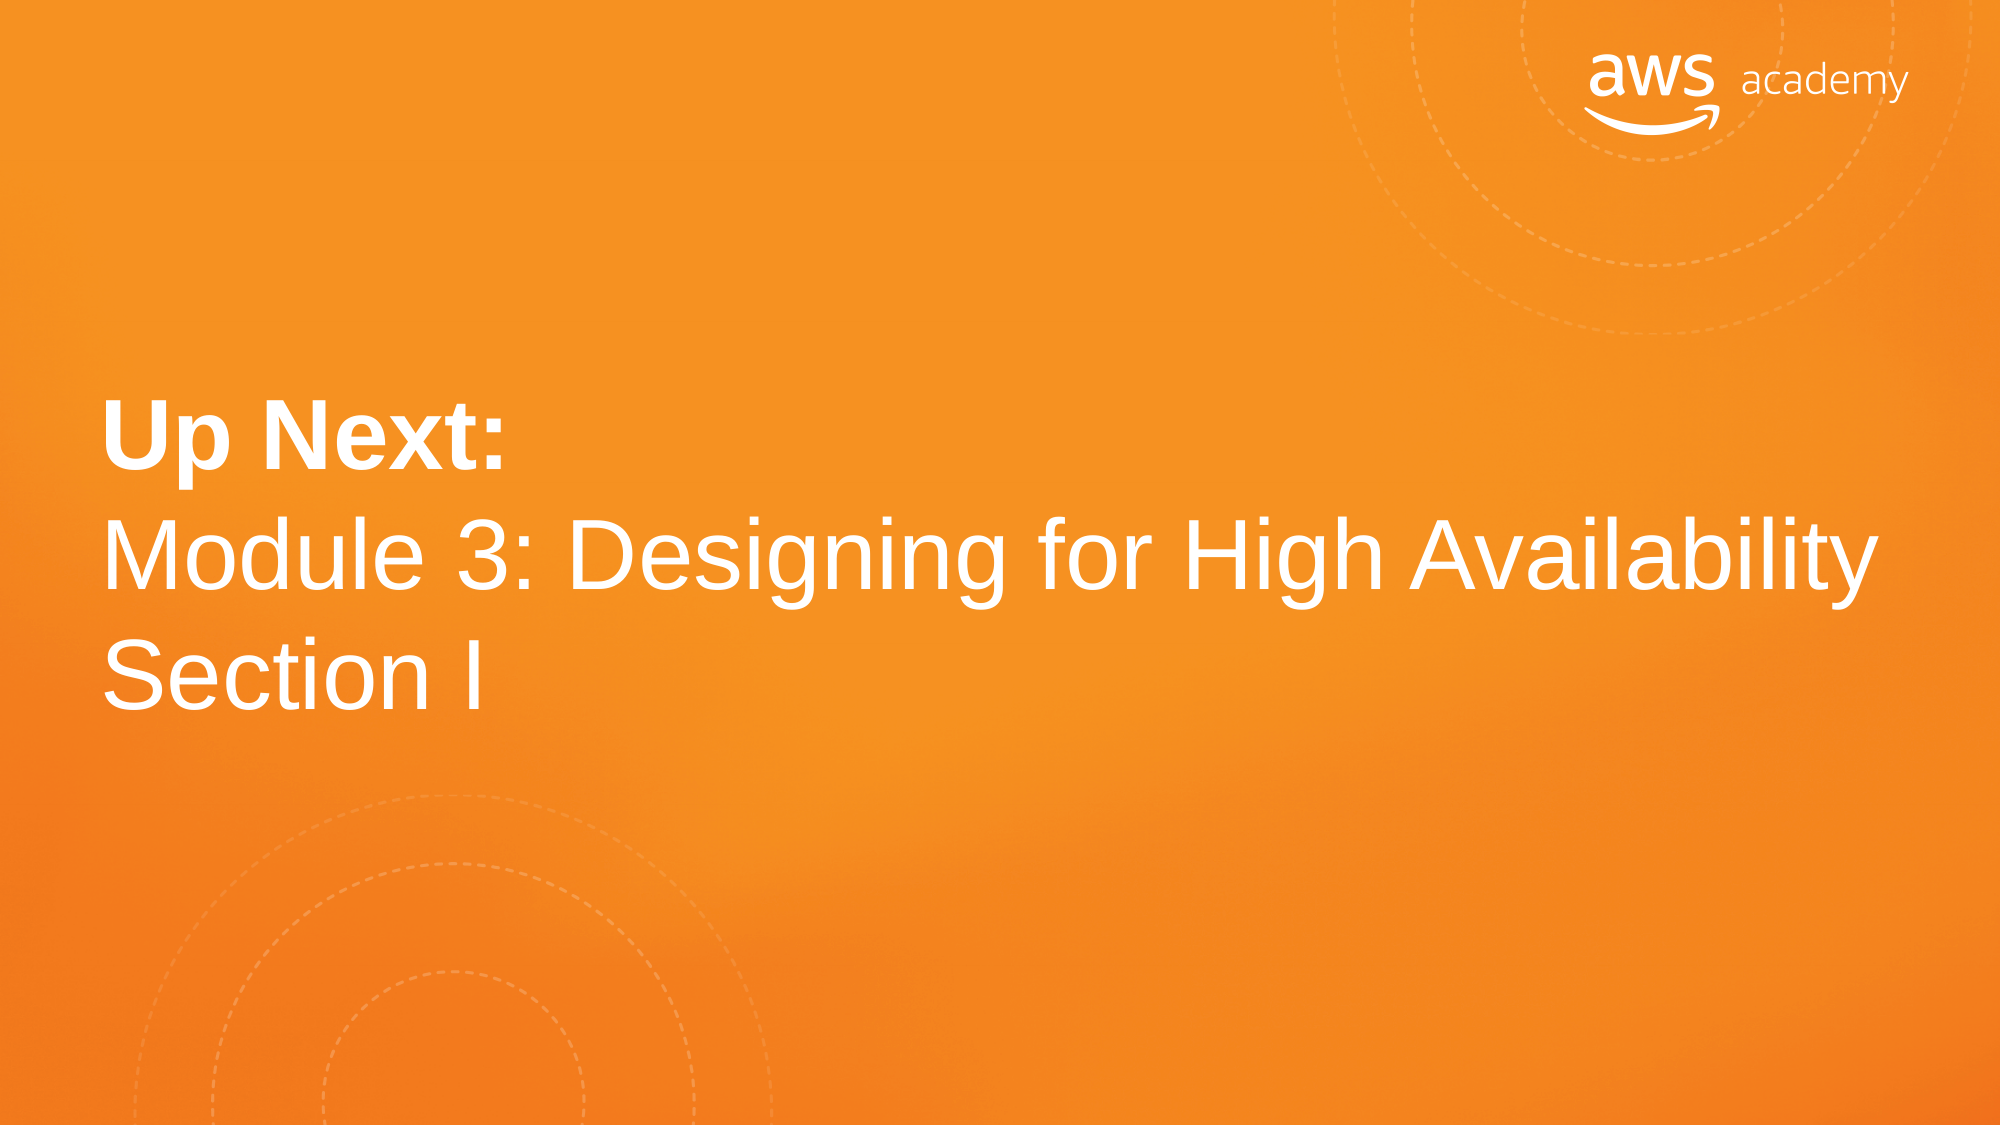

# Up Next: Module 3: Designing for High Availability Section I